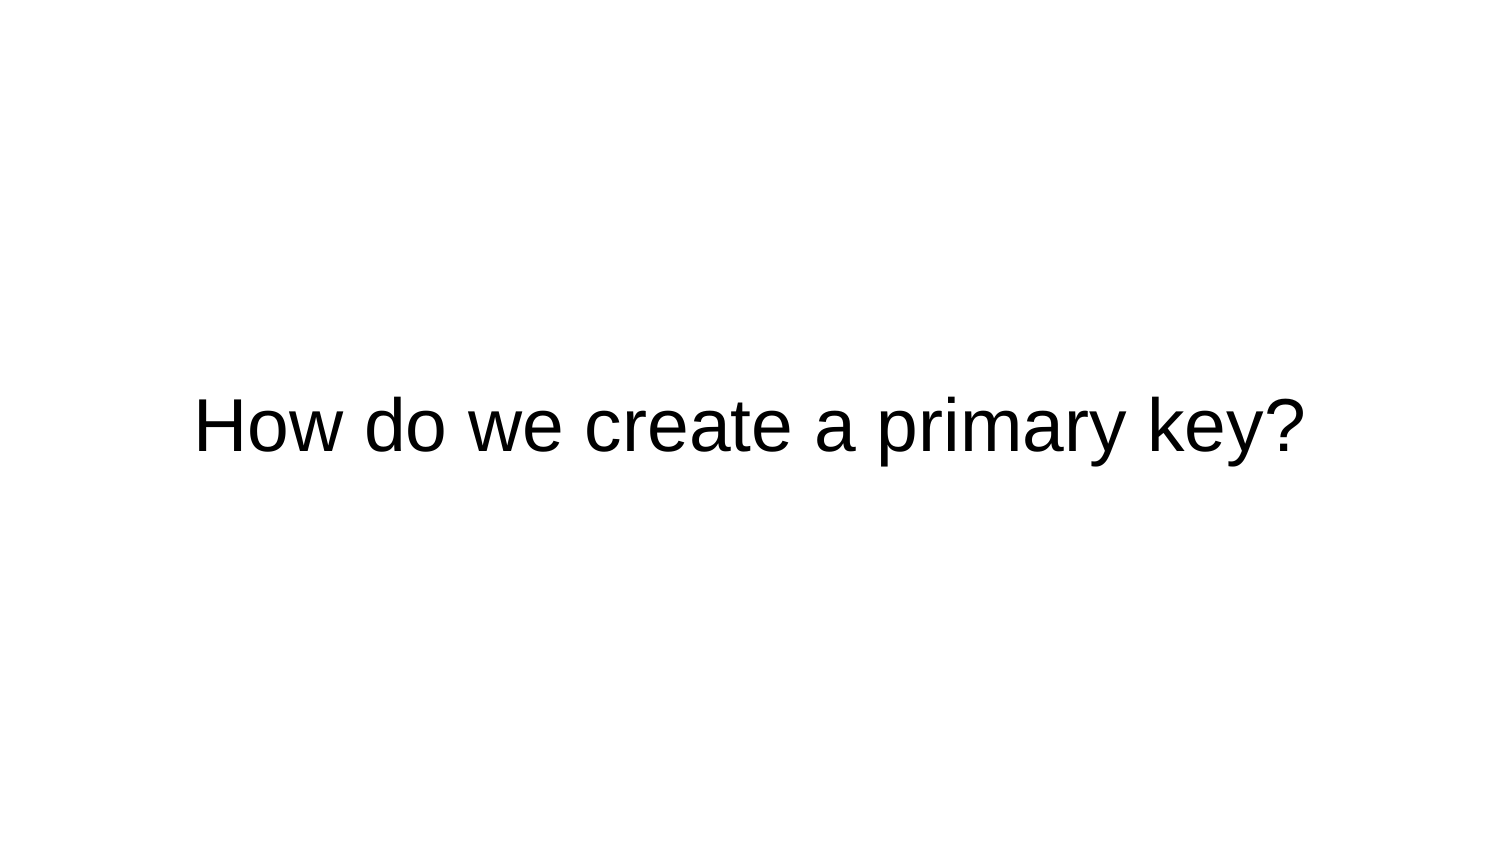

# How do we create a primary key?